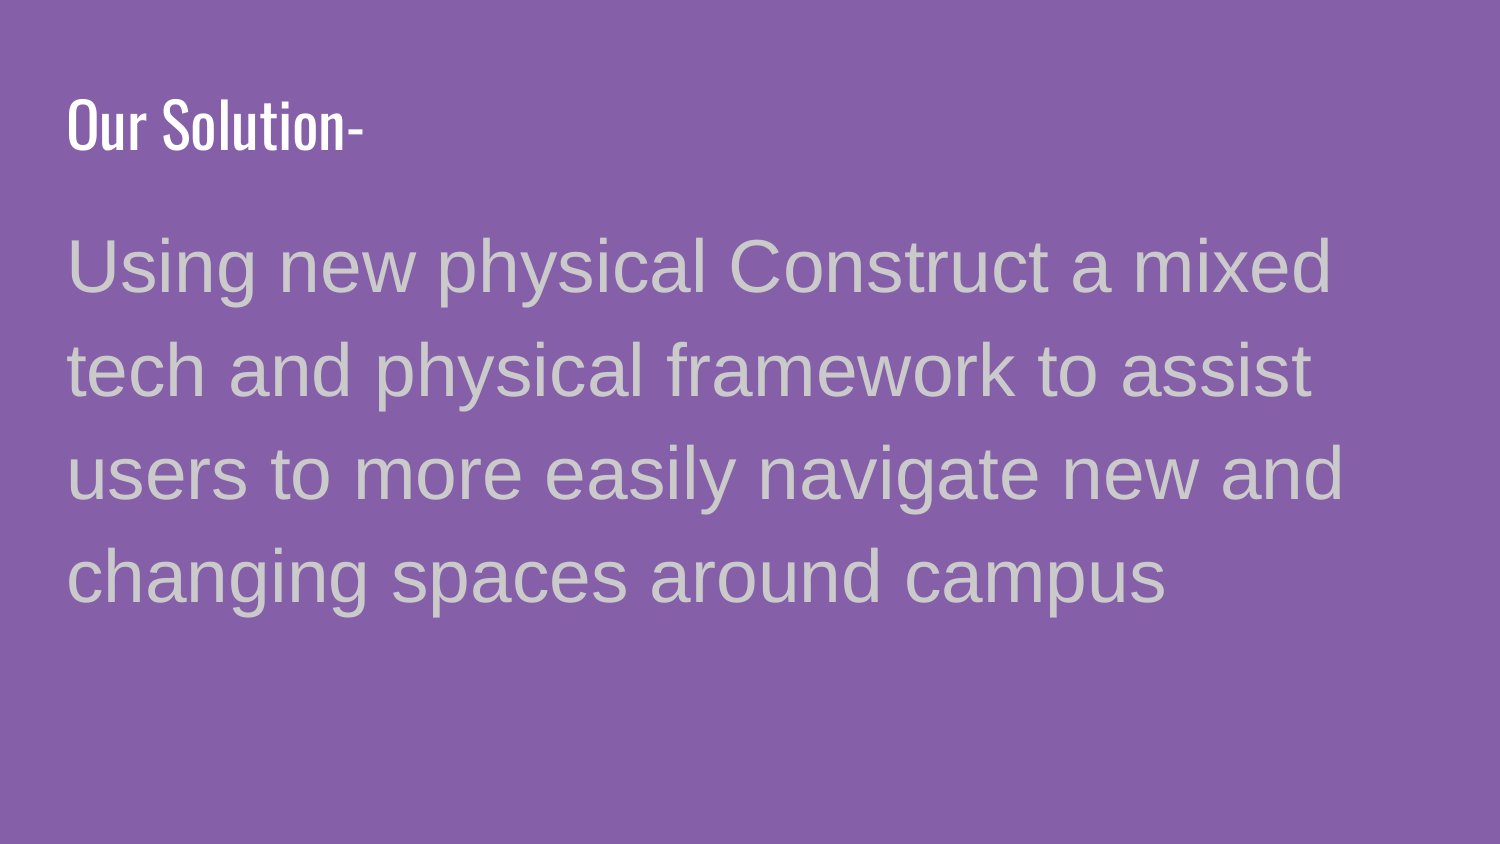

# Our Solution-
Using new physical Construct a mixed tech and physical framework to assist users to more easily navigate new and changing spaces around campus